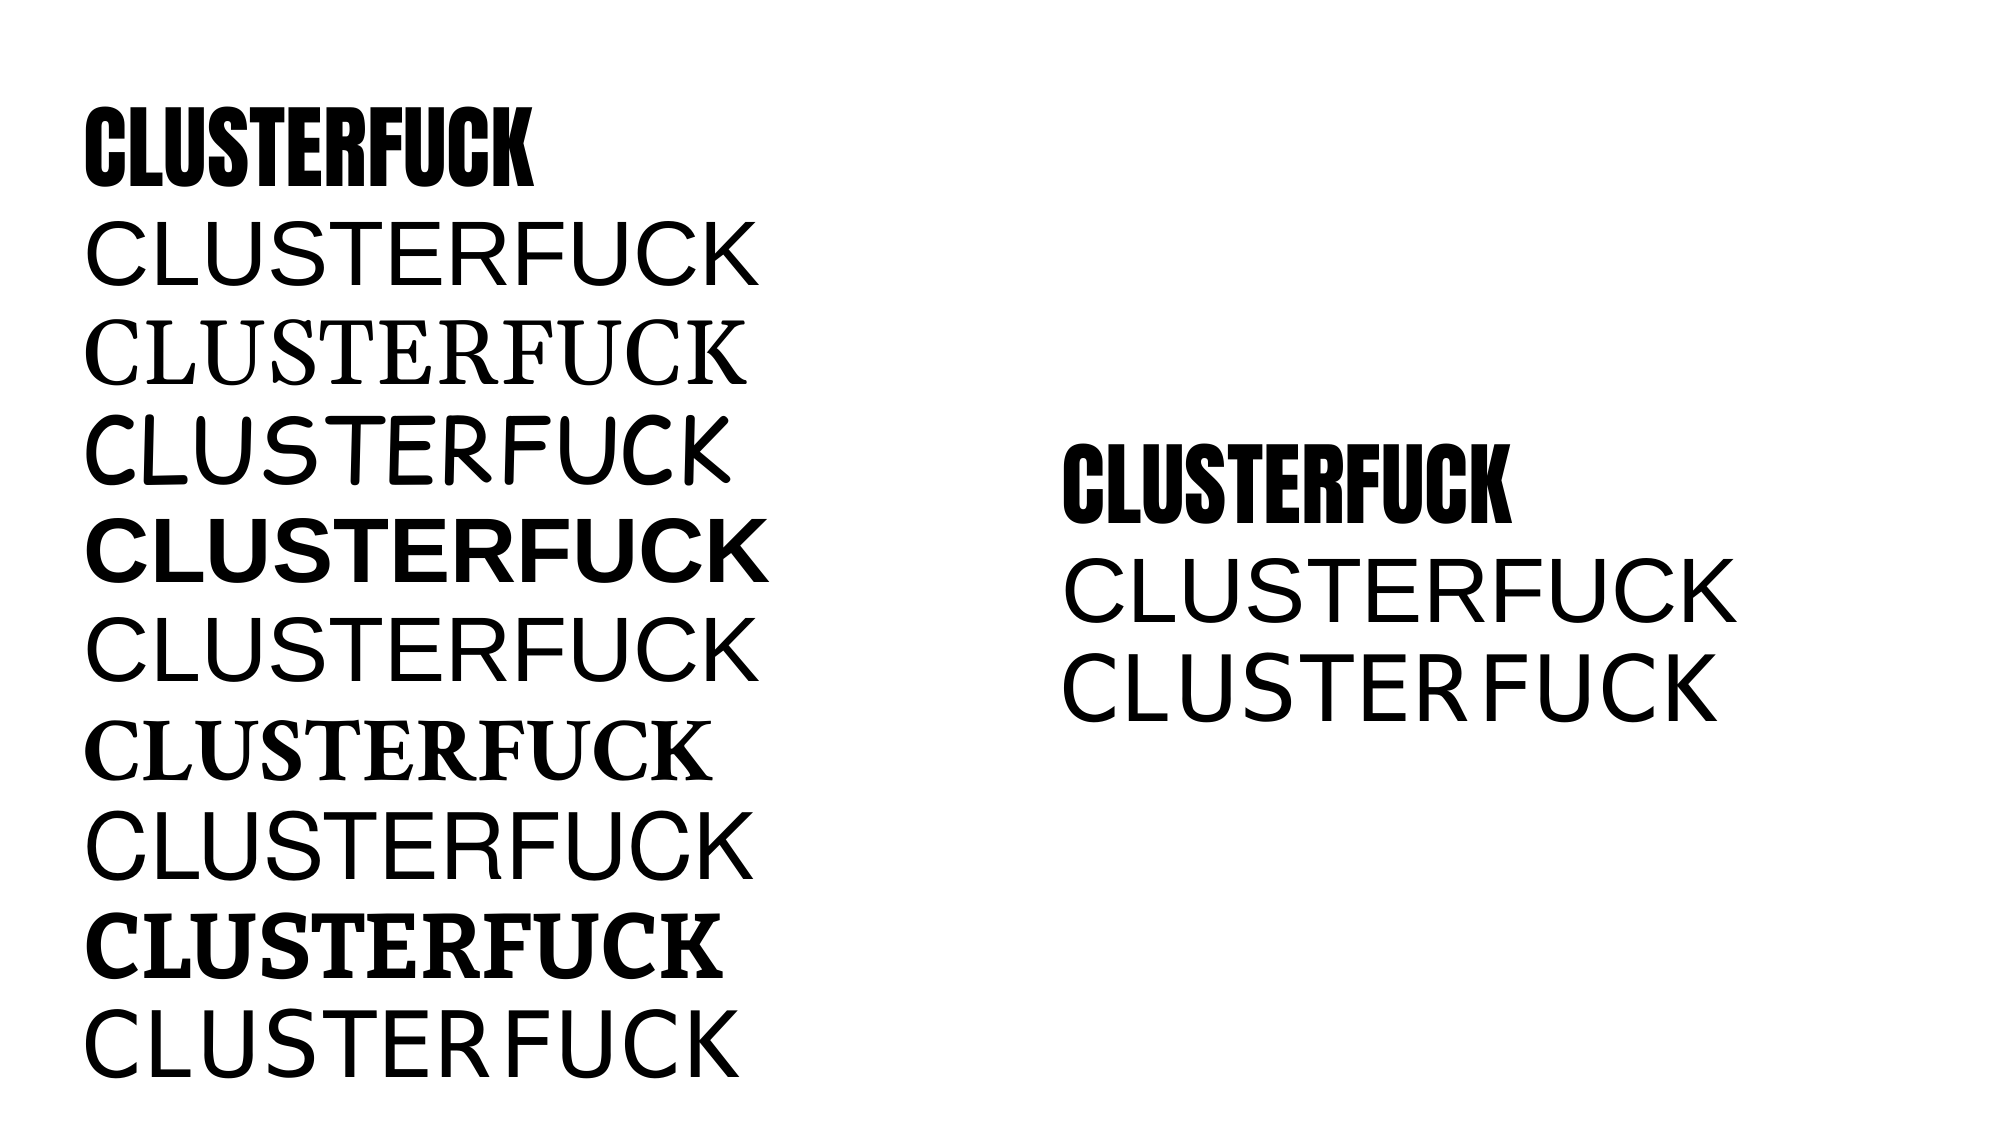

CLUSTERFUCK
CLUSTERFUCK
CLUSTERFUCK
# CLUSTERFUCK CLUSTERFUCK CLUSTERFUCK CLUSTERFUCK CLUSTERFUCK CLUSTERFUCK CLUSTERFUCK CLUSTERFUCK CLUSTERFUCK CLUSTERFUCK